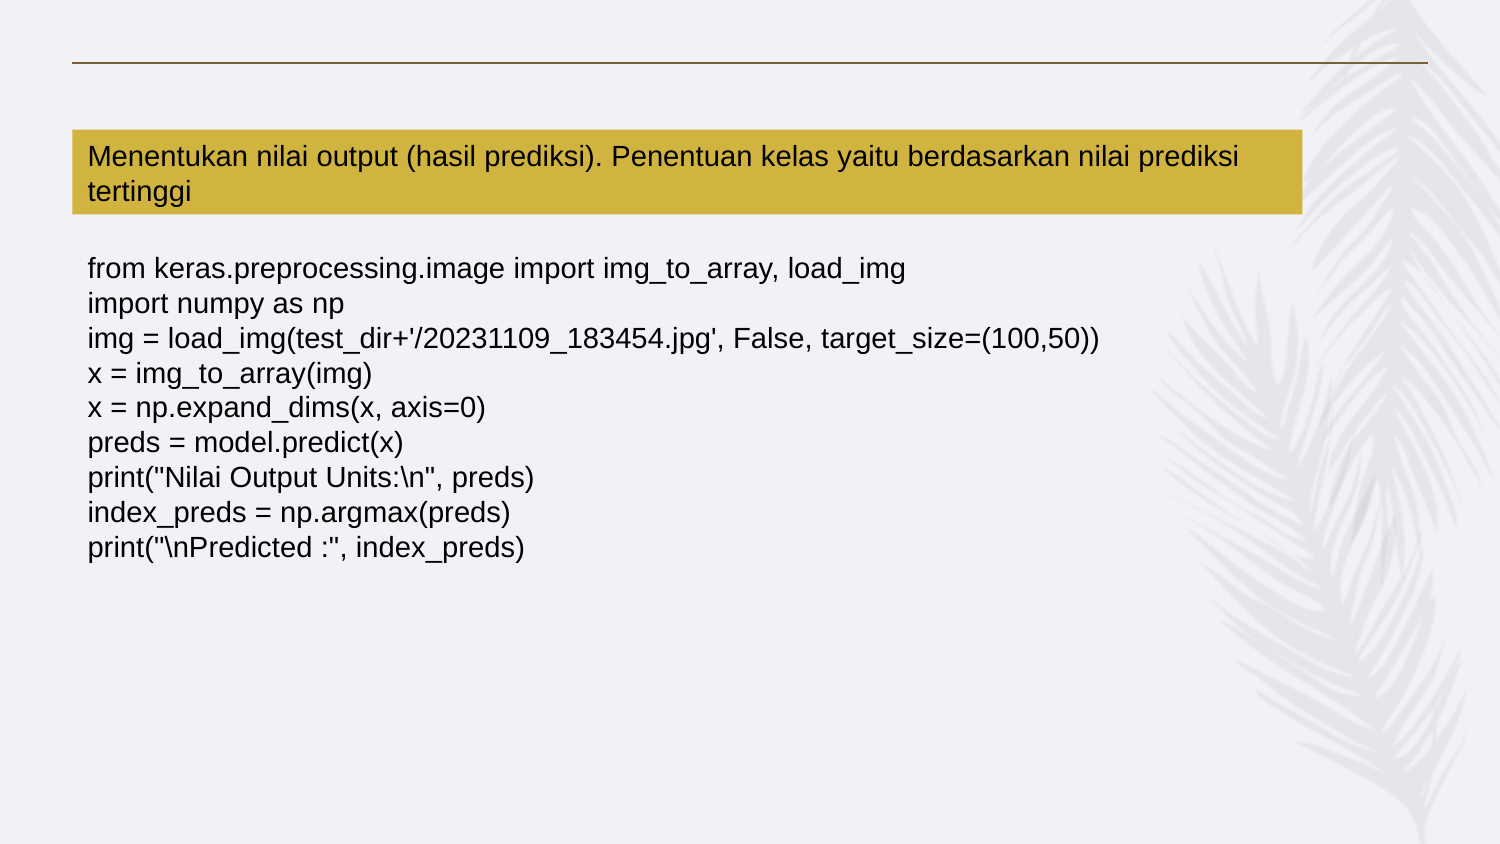

Menentukan nilai output (hasil prediksi). Penentuan kelas yaitu berdasarkan nilai prediksi tertinggi
from keras.preprocessing.image import img_to_array, load_img
import numpy as np
img = load_img(test_dir+'/20231109_183454.jpg', False, target_size=(100,50))
x = img_to_array(img)
x = np.expand_dims(x, axis=0)
preds = model.predict(x)
print("Nilai Output Units:\n", preds)
index_preds = np.argmax(preds)
print("\nPredicted :", index_preds)